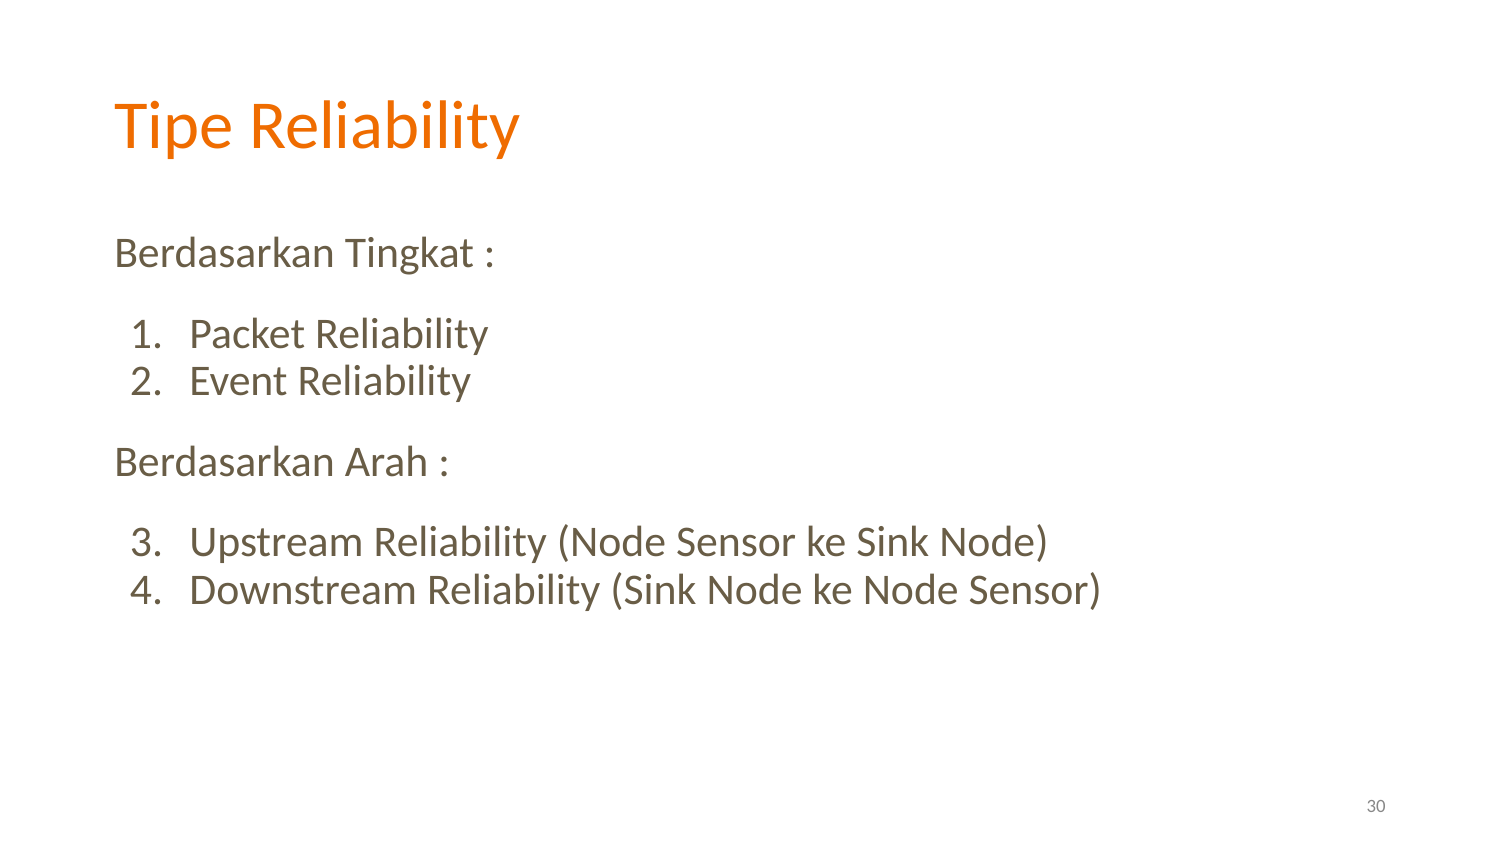

# Tipe Reliability
Berdasarkan Tingkat :
Packet Reliability
Event Reliability
Berdasarkan Arah :
Upstream Reliability (Node Sensor ke Sink Node)
Downstream Reliability (Sink Node ke Node Sensor)
30